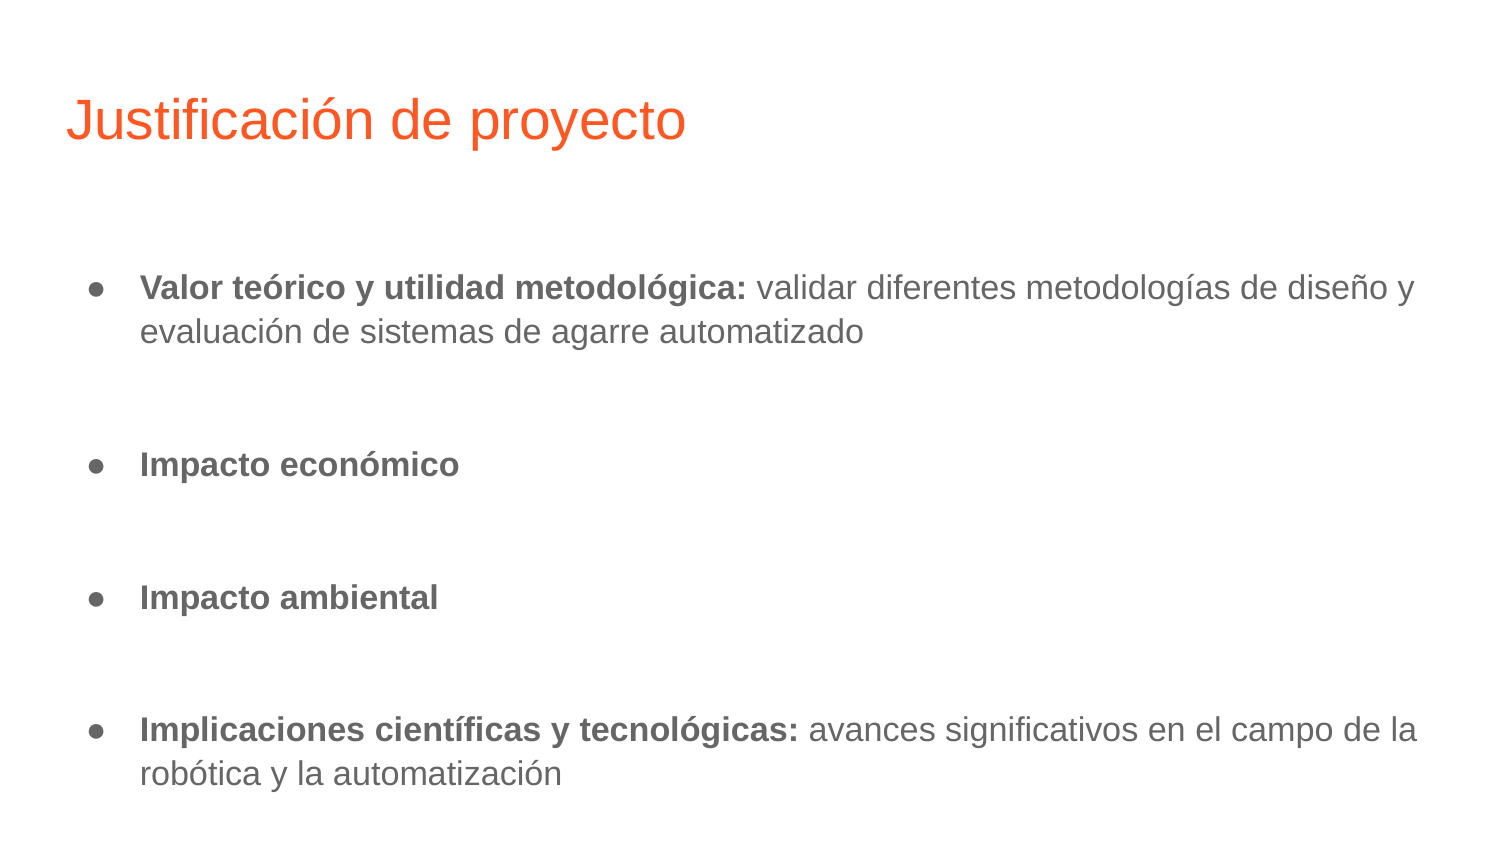

# Justificación de proyecto
Valor teórico y utilidad metodológica: validar diferentes metodologías de diseño y evaluación de sistemas de agarre automatizado

Impacto económico

Impacto ambiental

Implicaciones científicas y tecnológicas: avances significativos en el campo de la robótica y la automatización